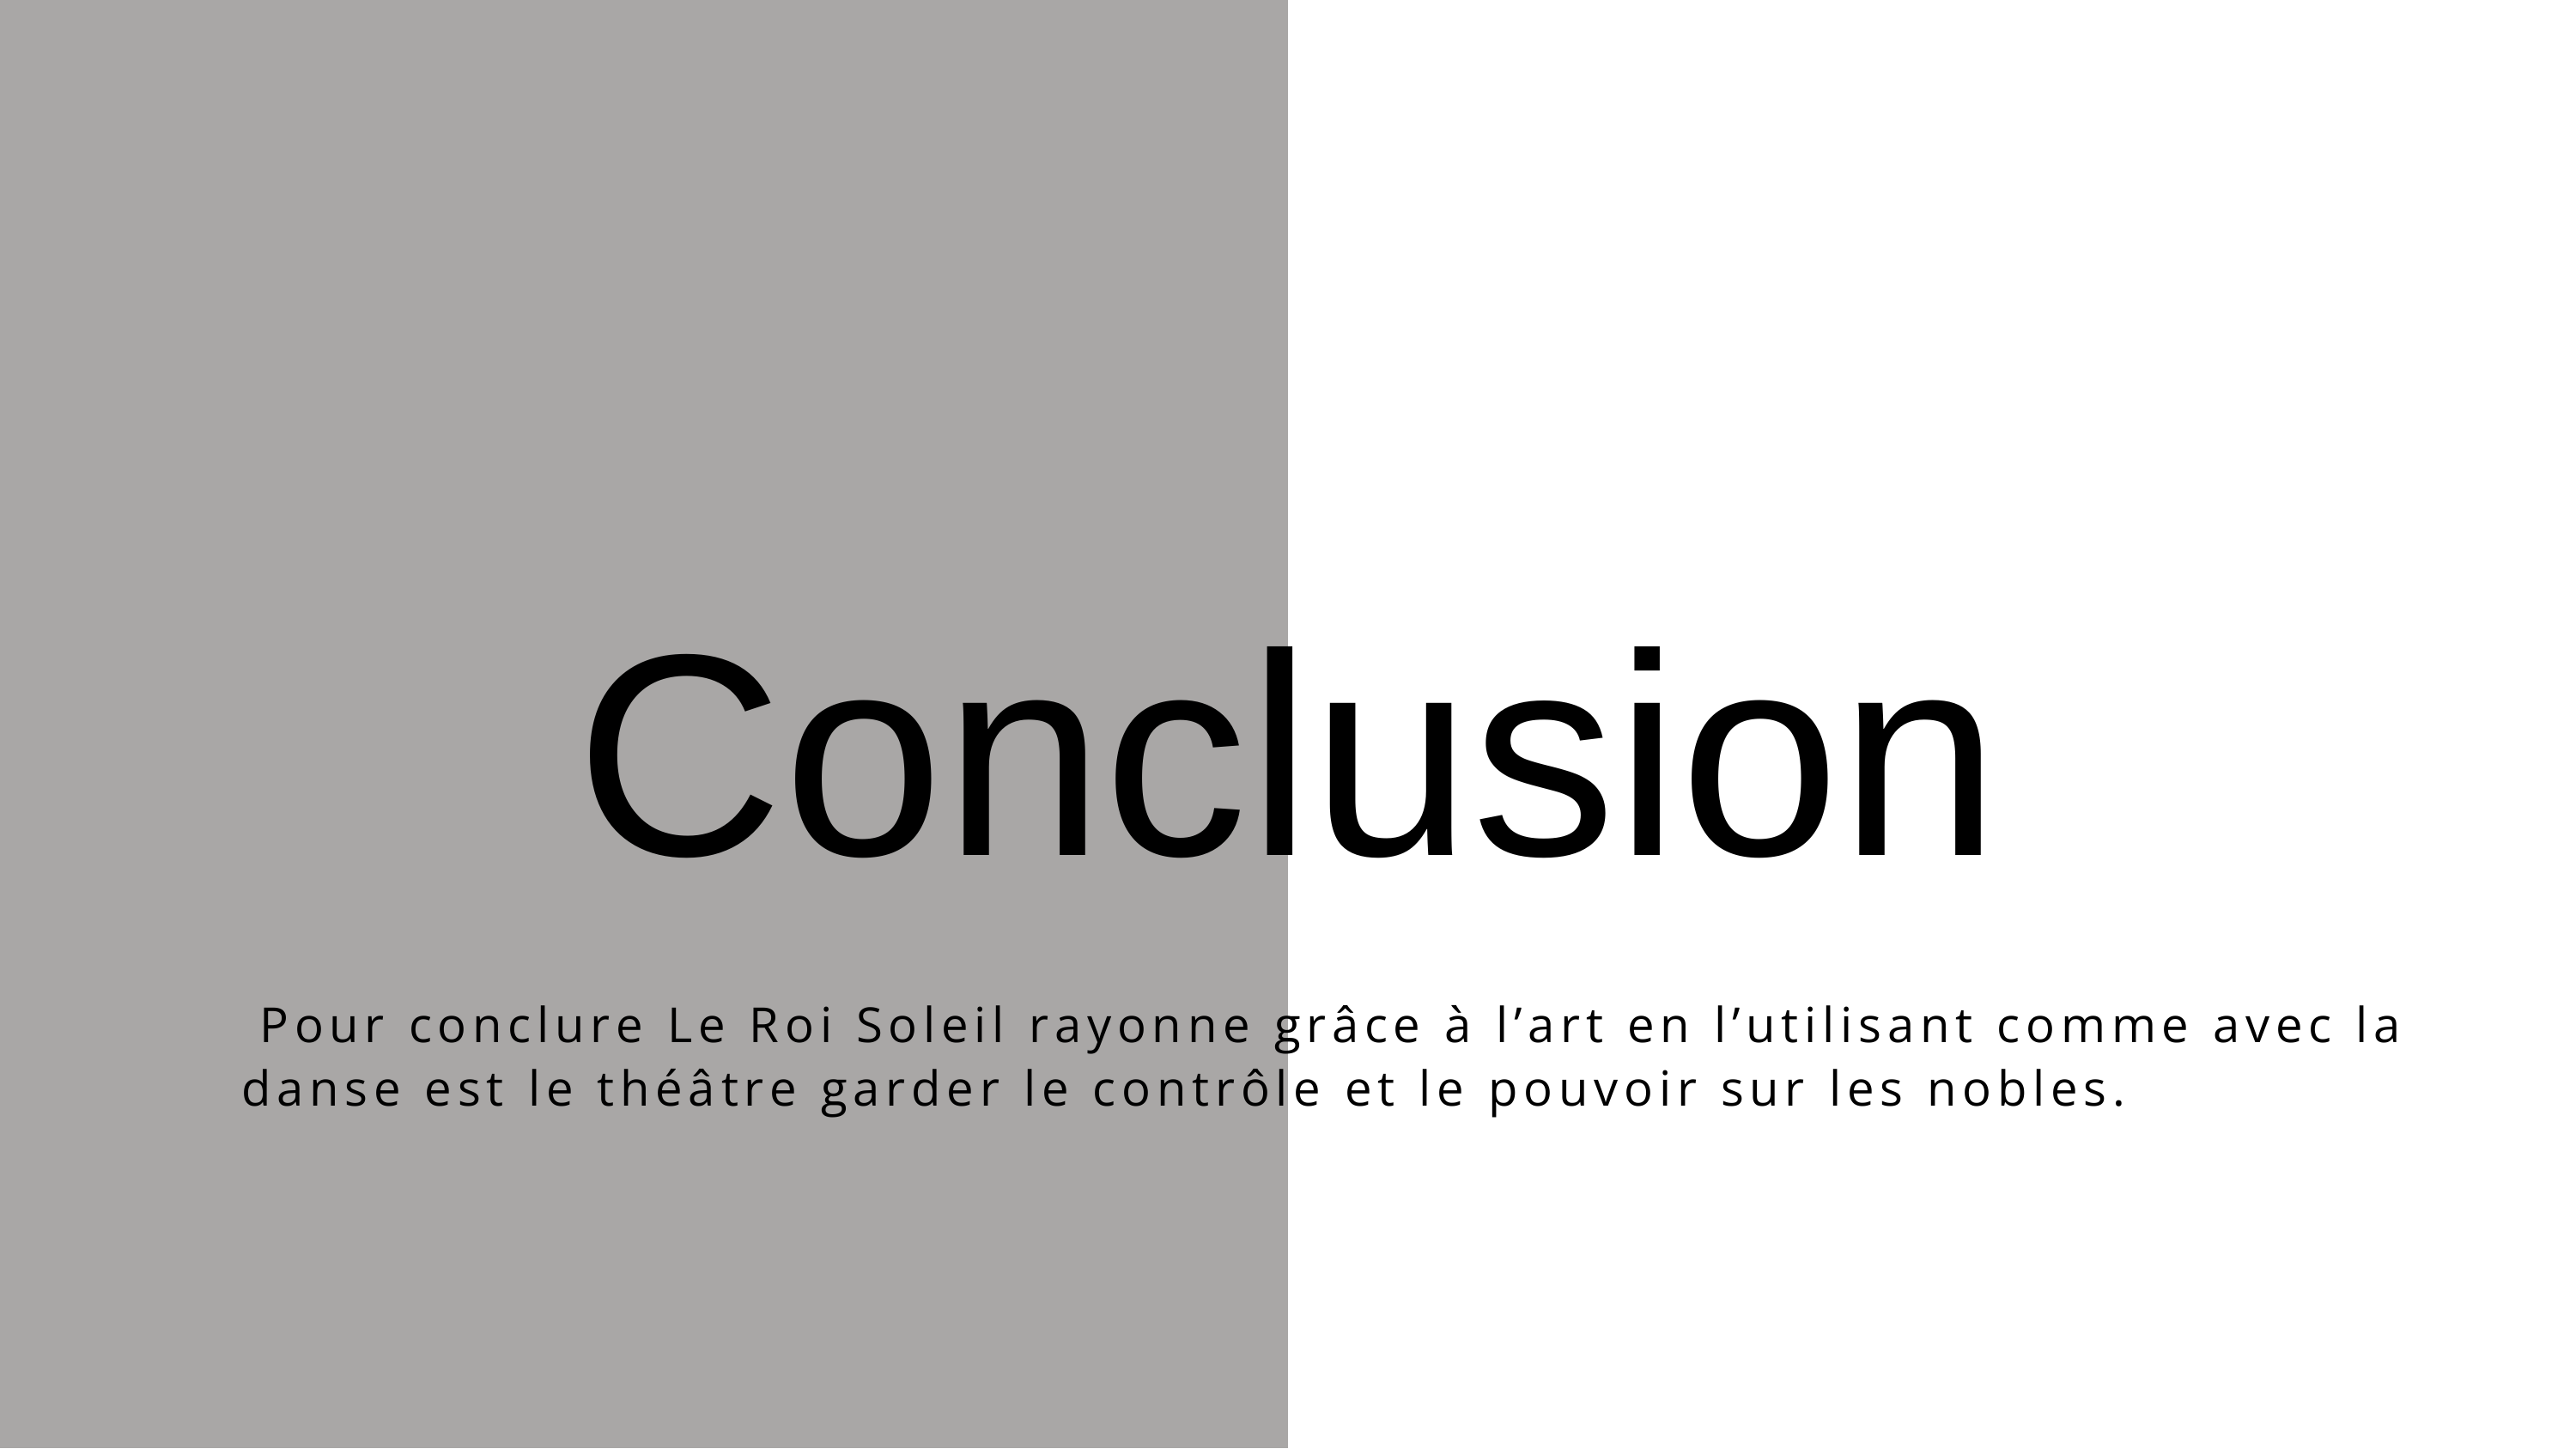

Conclusion
 Pour conclure Le Roi Soleil rayonne grâce à l’art en l’utilisant comme avec la danse est le théâtre garder le contrôle et le pouvoir sur les nobles.